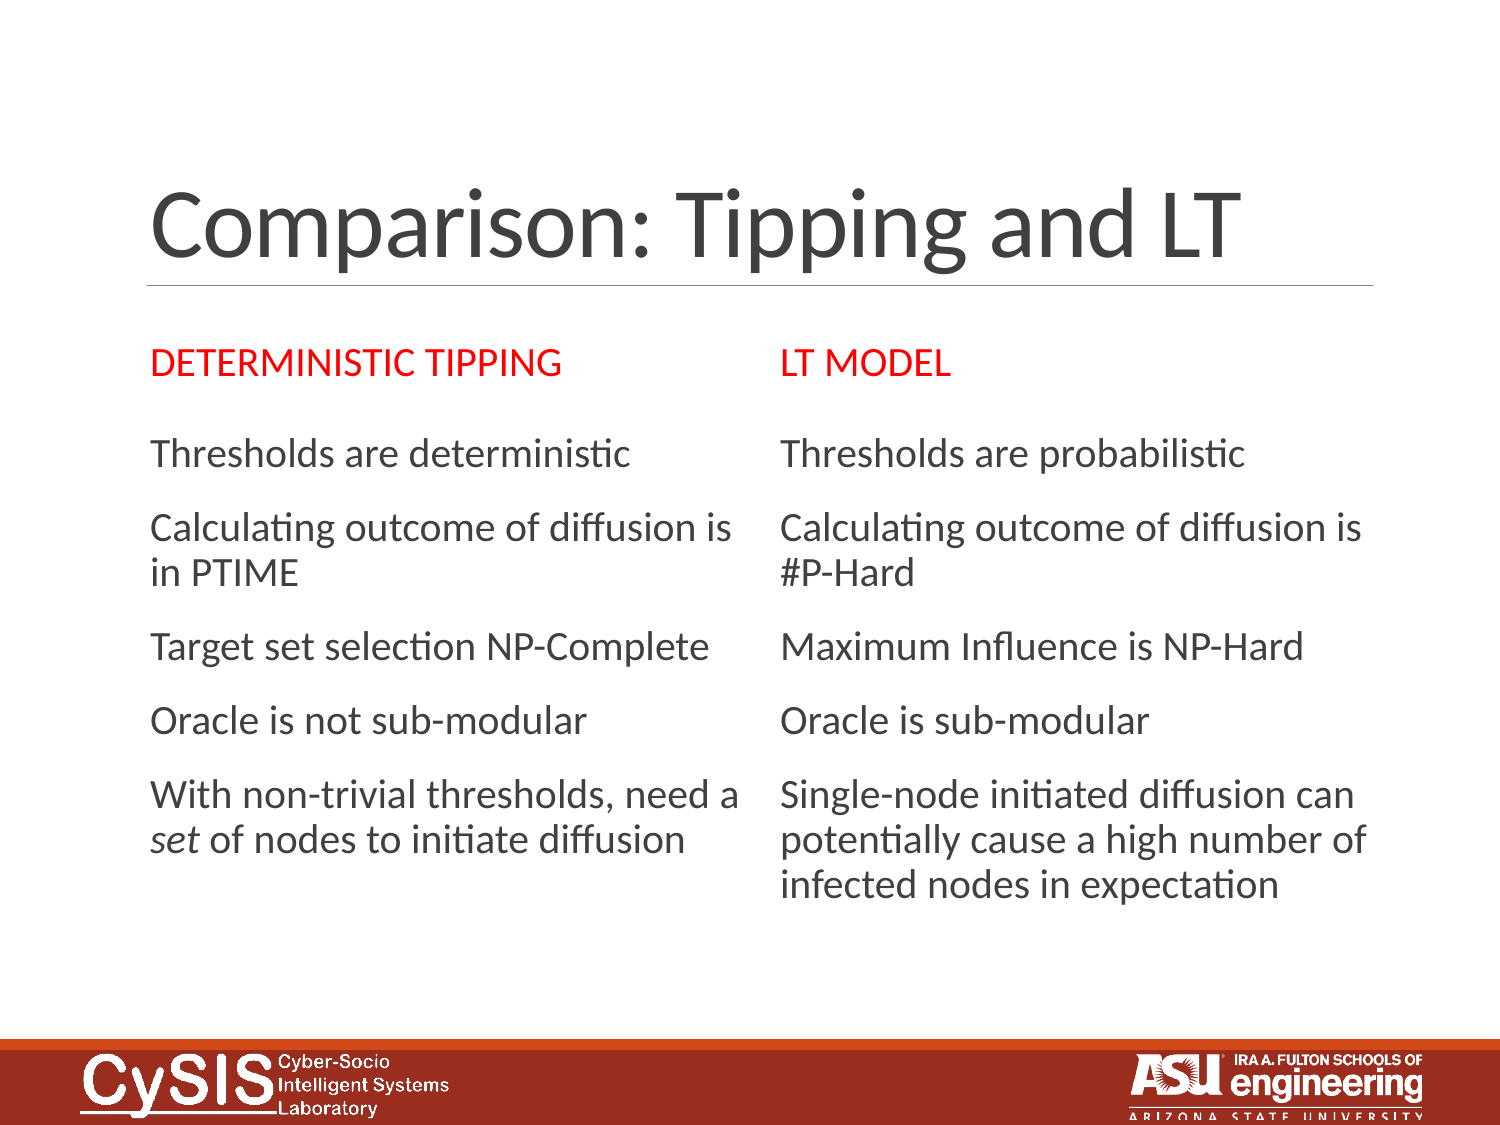

# Comparison: Tipping and LT
Deterministic tipping
Lt model
Thresholds are deterministic
Calculating outcome of diffusion is in PTIME
Target set selection NP-Complete
Oracle is not sub-modular
With non-trivial thresholds, need a set of nodes to initiate diffusion
Thresholds are probabilistic
Calculating outcome of diffusion is #P-Hard
Maximum Influence is NP-Hard
Oracle is sub-modular
Single-node initiated diffusion can potentially cause a high number of infected nodes in expectation